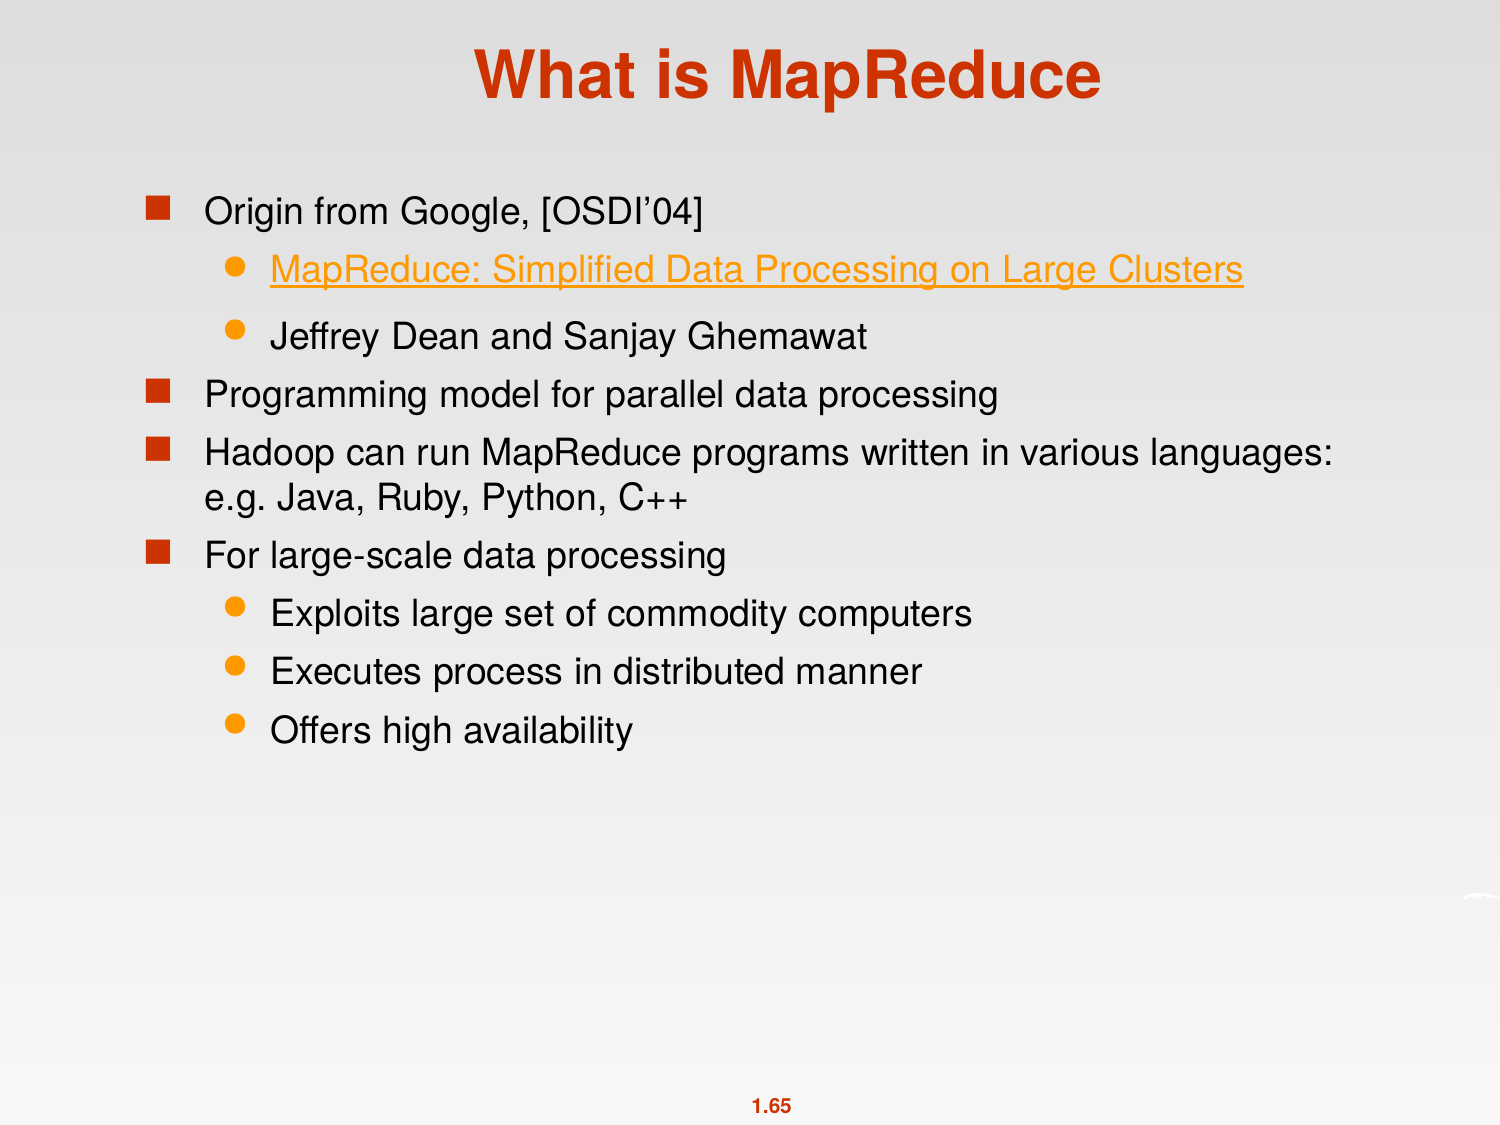

# What is MapReduce
Origin from Google, [OSDI’04]
MapReduce: Simplified Data Processing on Large Clusters
Jeffrey Dean and Sanjay Ghemawat
Programming model for parallel data processing
Hadoop can run MapReduce programs written in various languages:
e.g. Java, Ruby, Python, C++
For large-scale data processing
Exploits large set of commodity computers
Executes process in distributed manner
Offers high availability